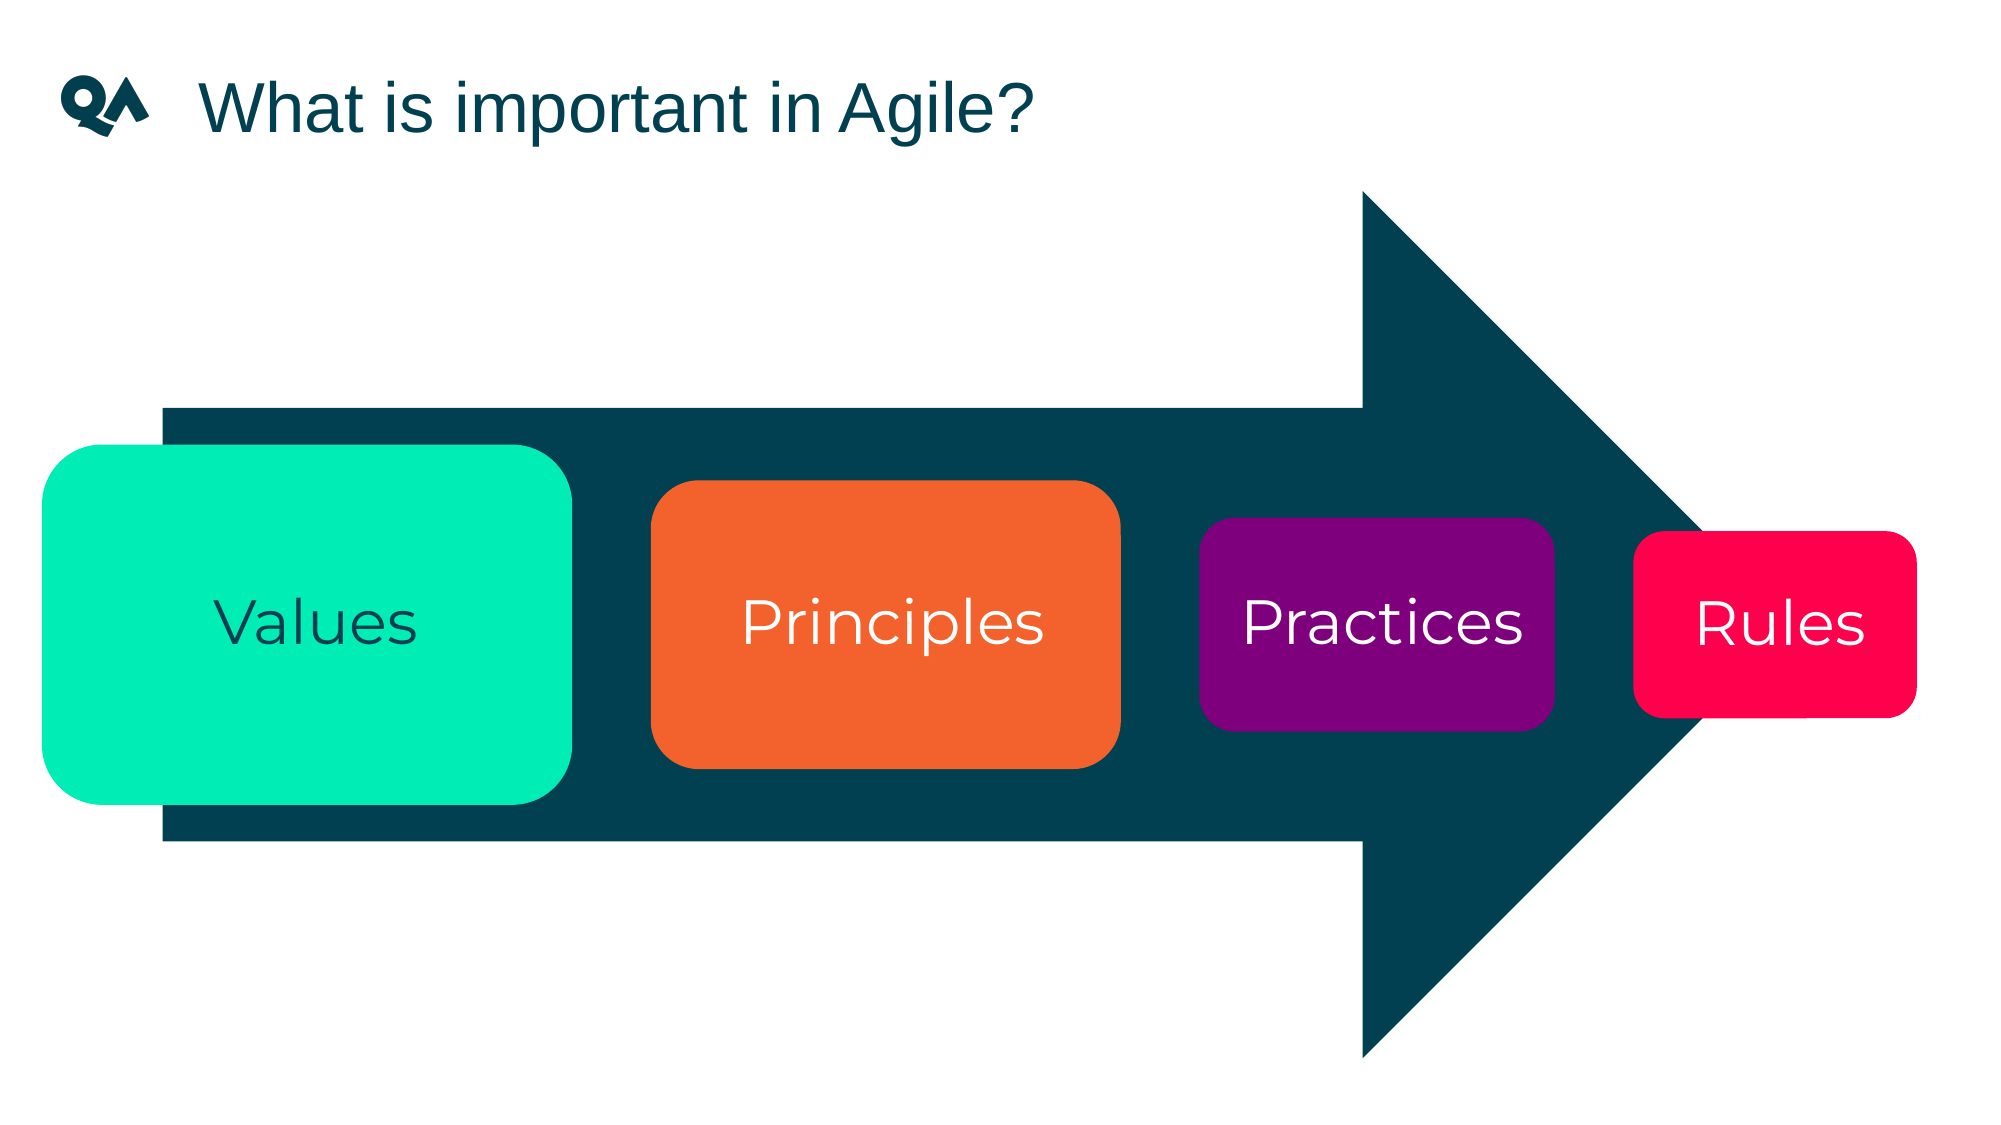

What is important in Agile?
Values
Principles
Practices
Rules